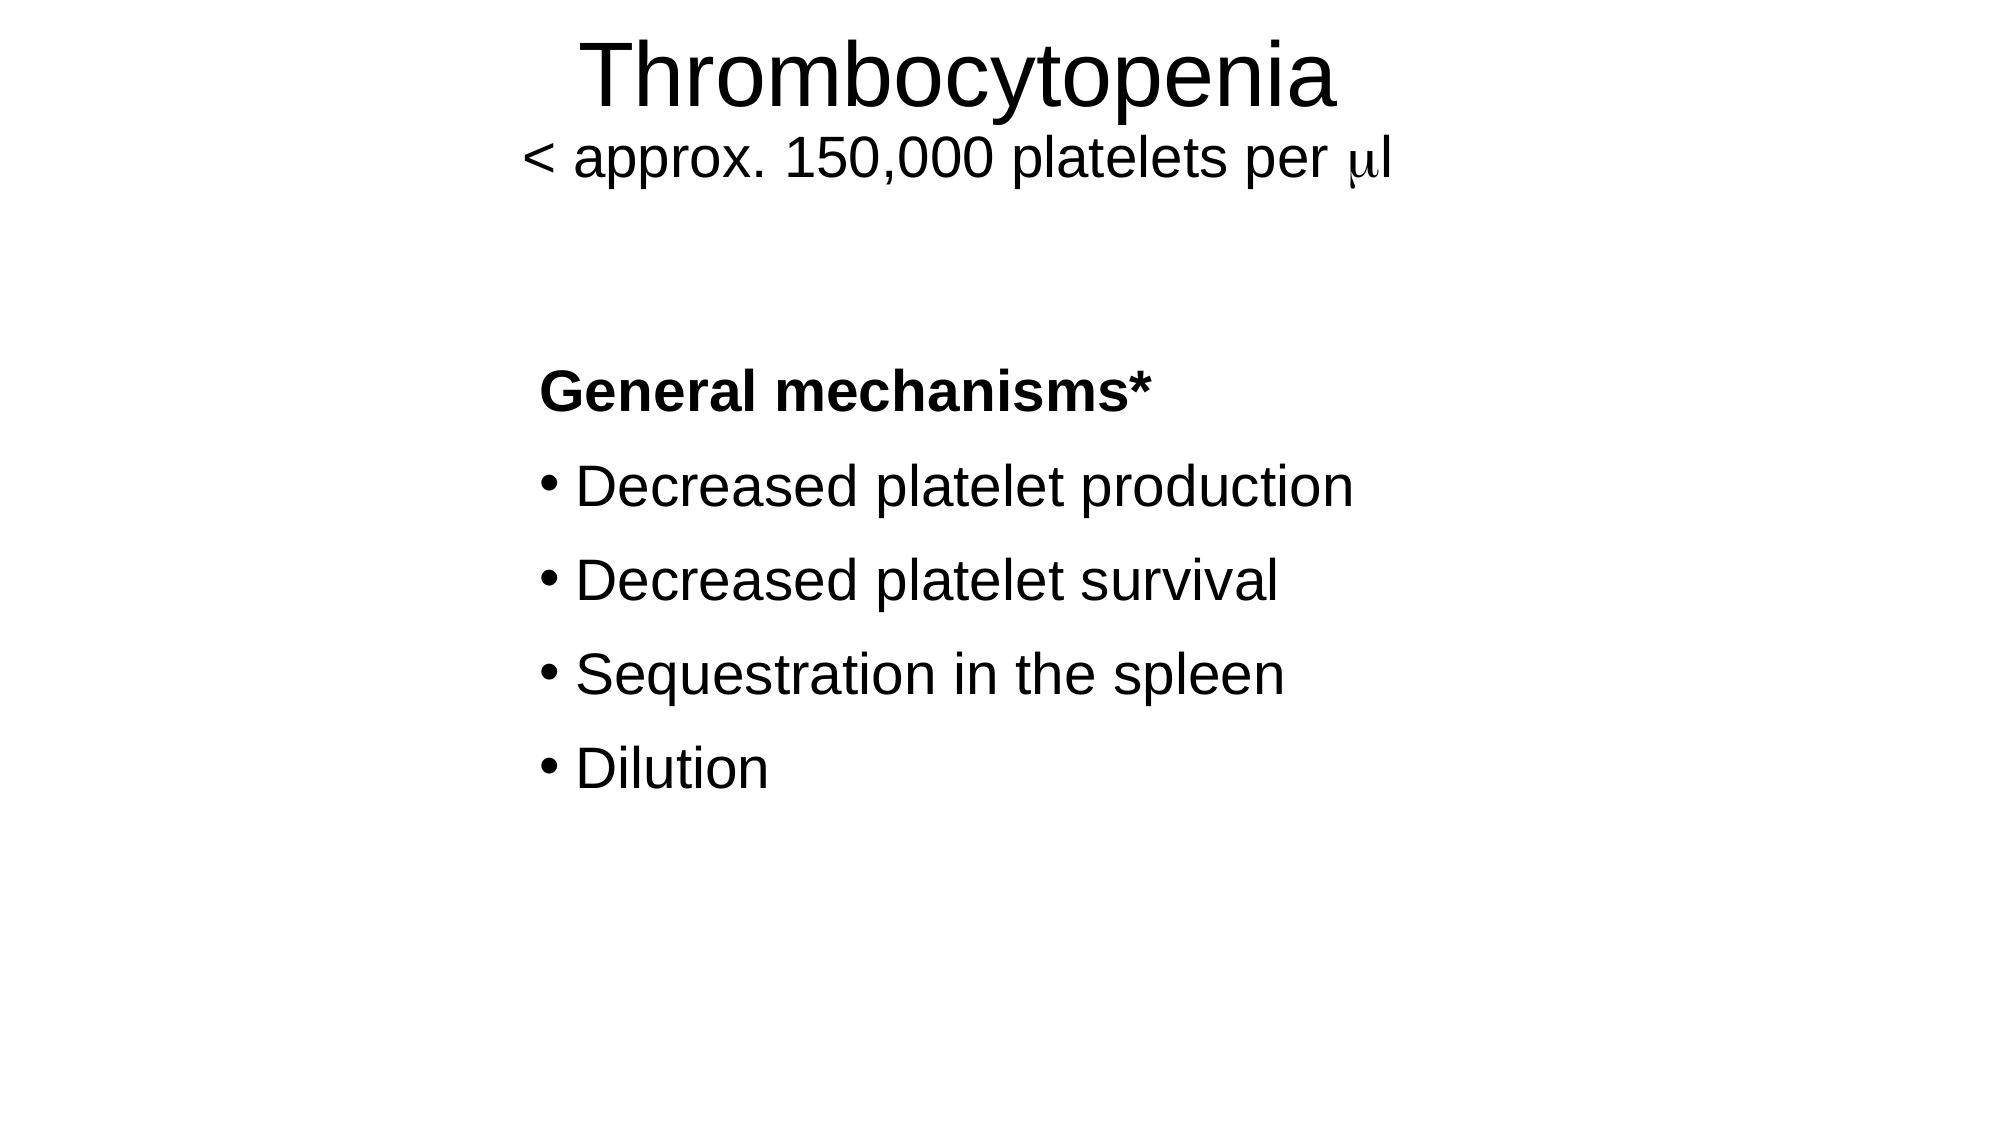

# Thrombocytopenia < approx. 150,000 platelets per μl
General mechanisms*
Decreased platelet production
Decreased platelet survival
Sequestration in the spleen
Dilution